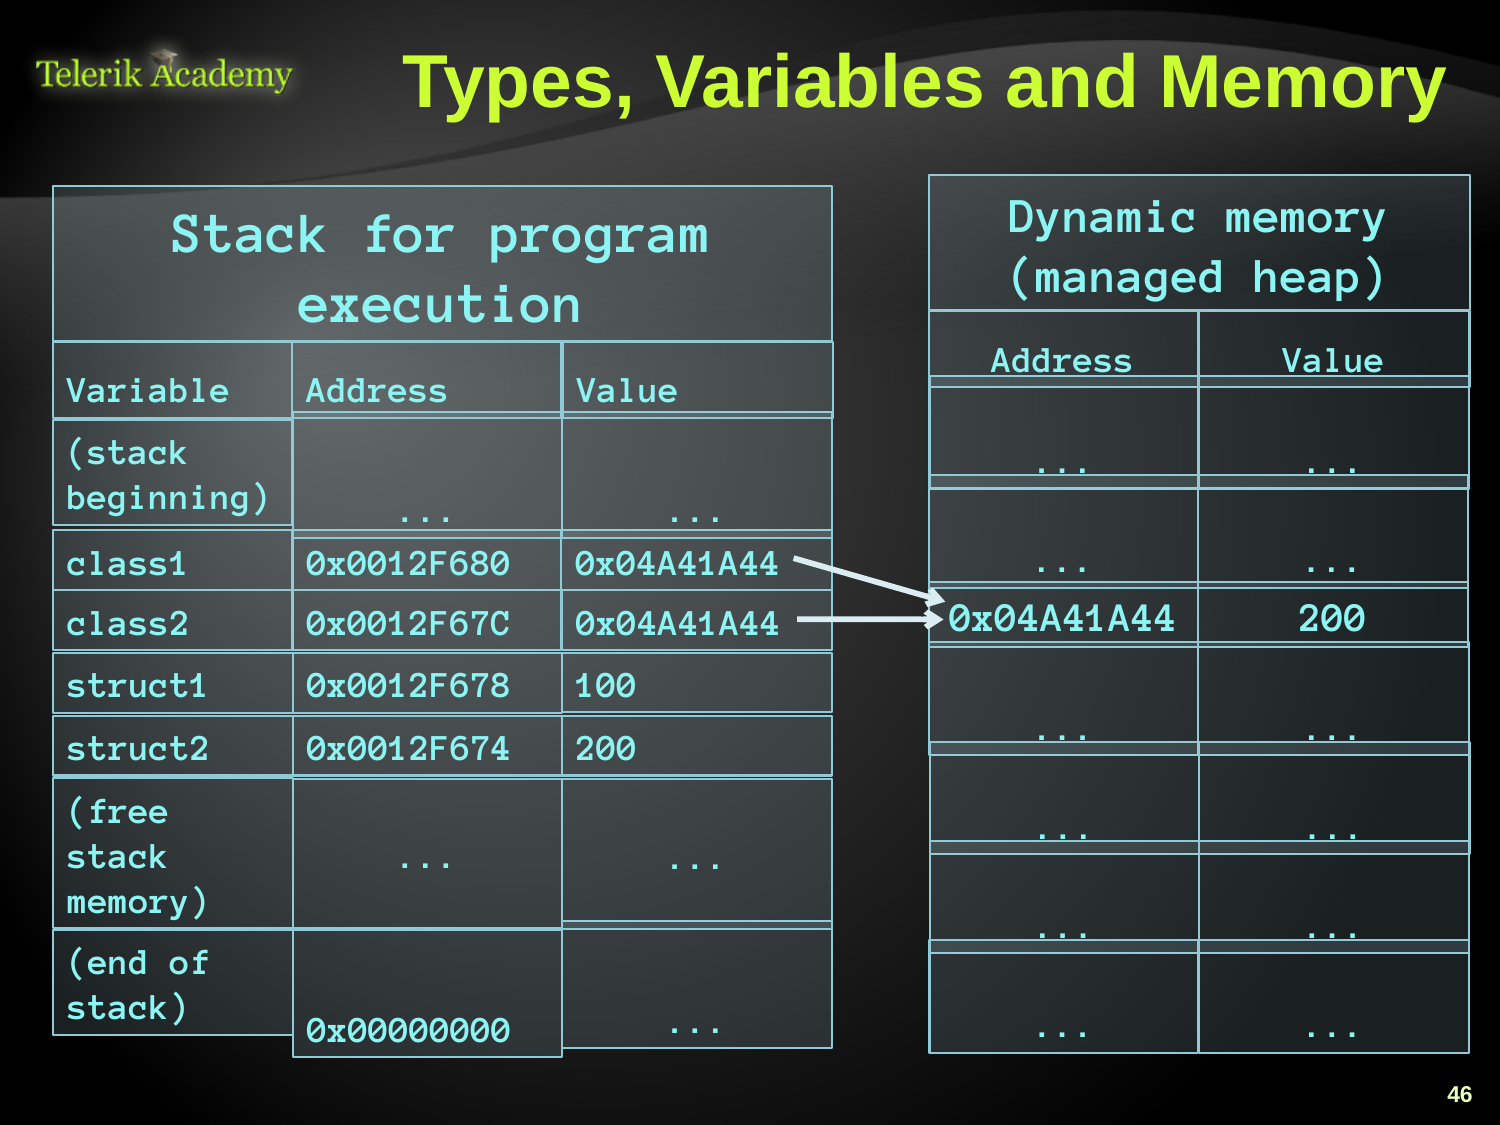

# Types, Variables and Memory
Dynamic memory (managed heap)
Stack for program execution
Variable
Address
Value
(stack beginning)
...
...
class1
0x0012F680
0x04A41A44
class2
0x0012F67C
0x04A41A44
100
struct1
0x0012F678
struct2
0x0012F674
200

...

(free stack memory)

...

0x00000000
...
(end of stack)
Address
Value
...
...
...
...
0x04A41A44
200
...
...
...
...
...
...
...
...
46